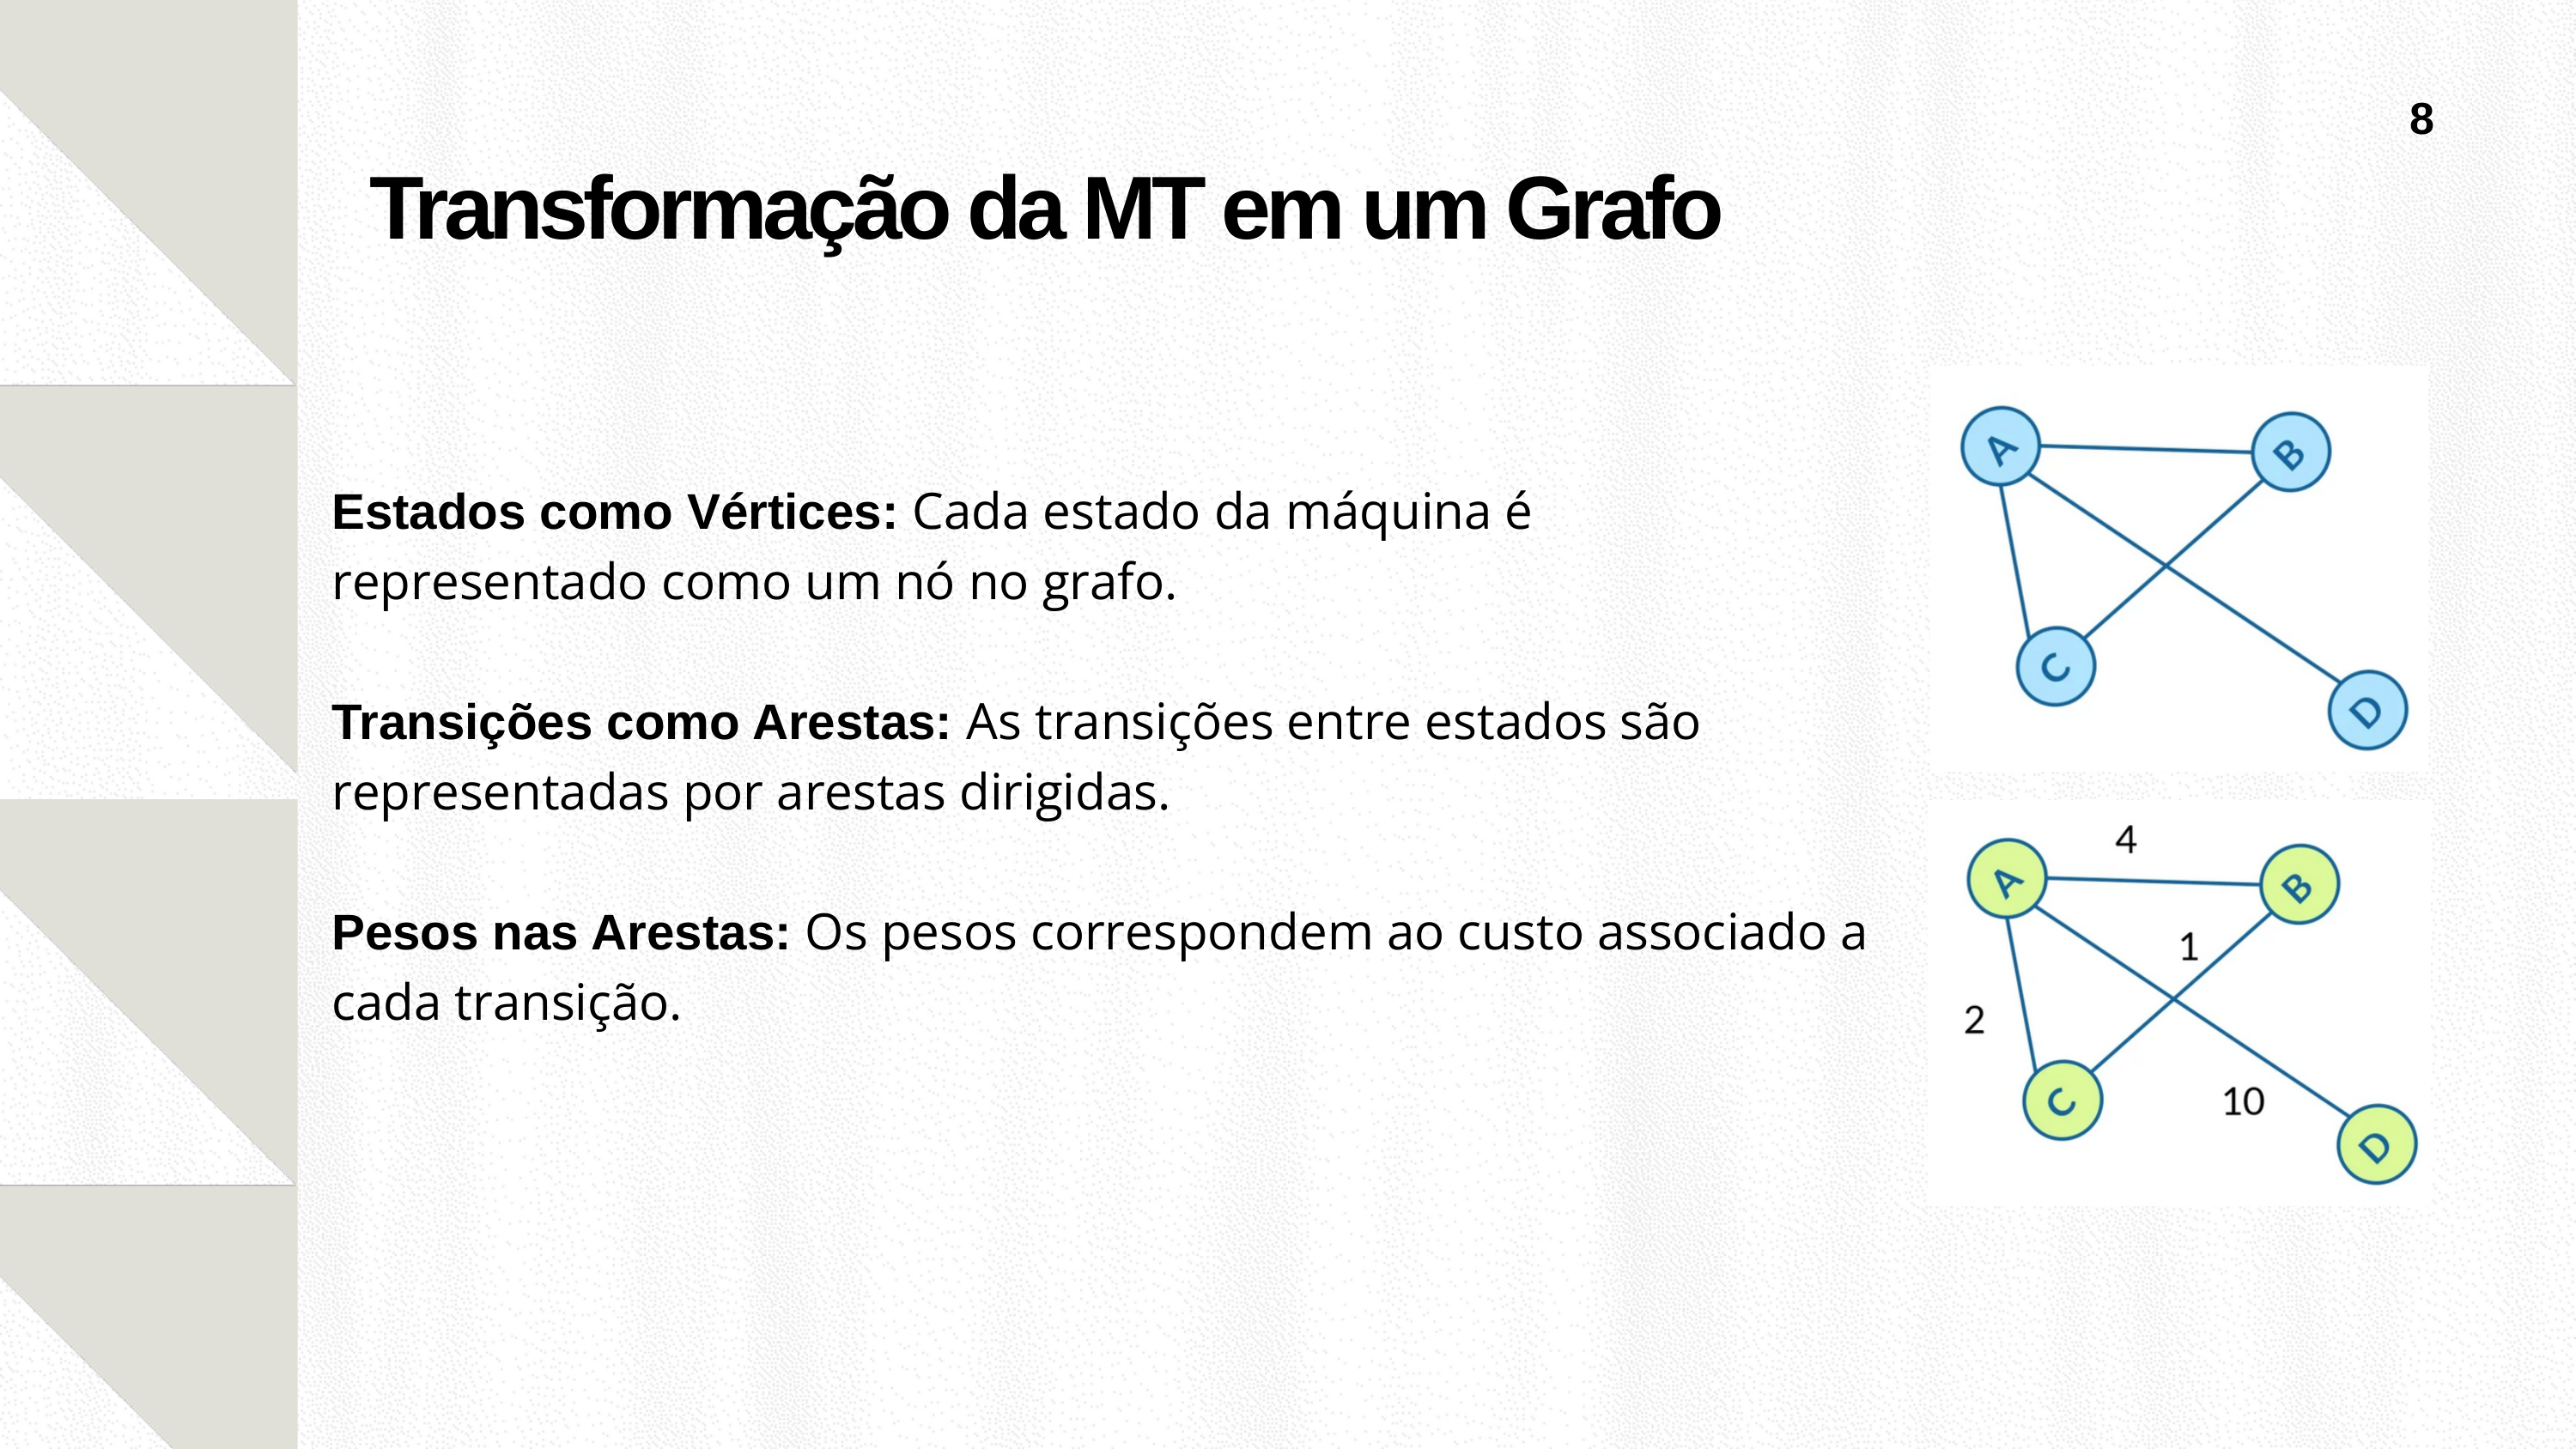

8
Transformação da MT em um Grafo

Estados como Vértices: Cada estado da máquina é
representado como um nó no grafo.

Transições como Arestas: As transições entre estados são representadas por arestas dirigidas.

Pesos nas Arestas: Os pesos correspondem ao custo associado a cada transição.